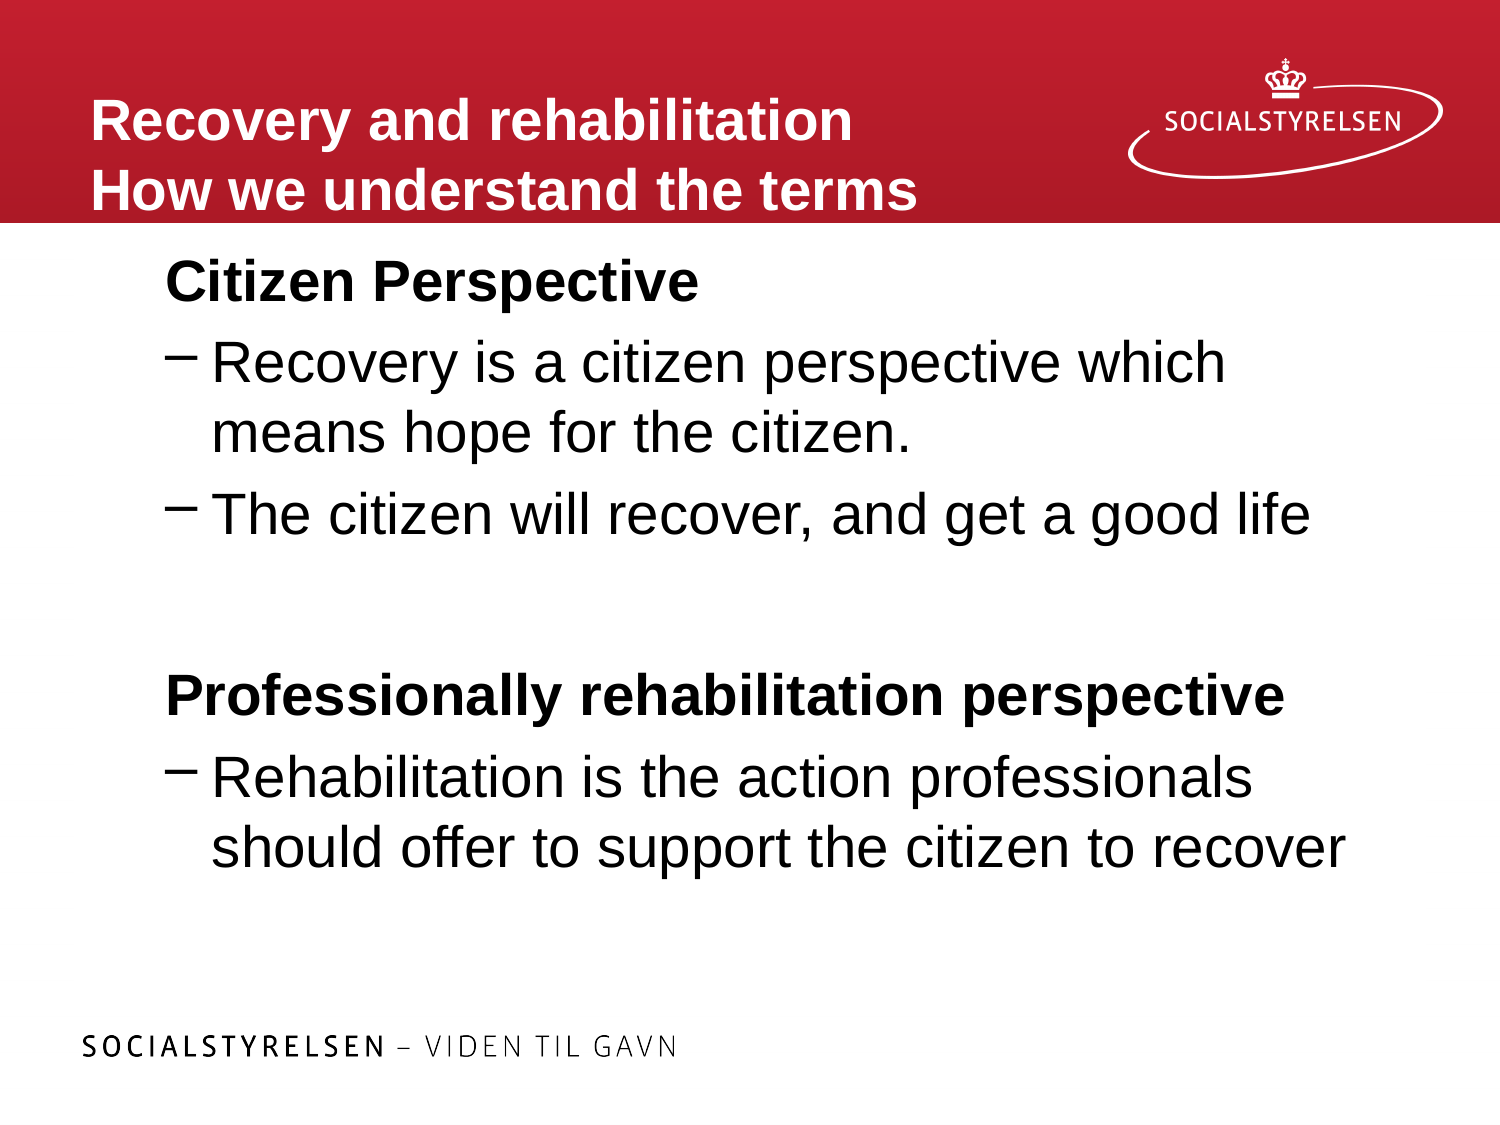

# Recovery and rehabilitation How we understand the terms
Citizen Perspective
Recovery is a citizen perspective which means hope for the citizen.
The citizen will recover, and get a good life

Professionally rehabilitation perspective
Rehabilitation is the action professionals should offer to support the citizen to recover